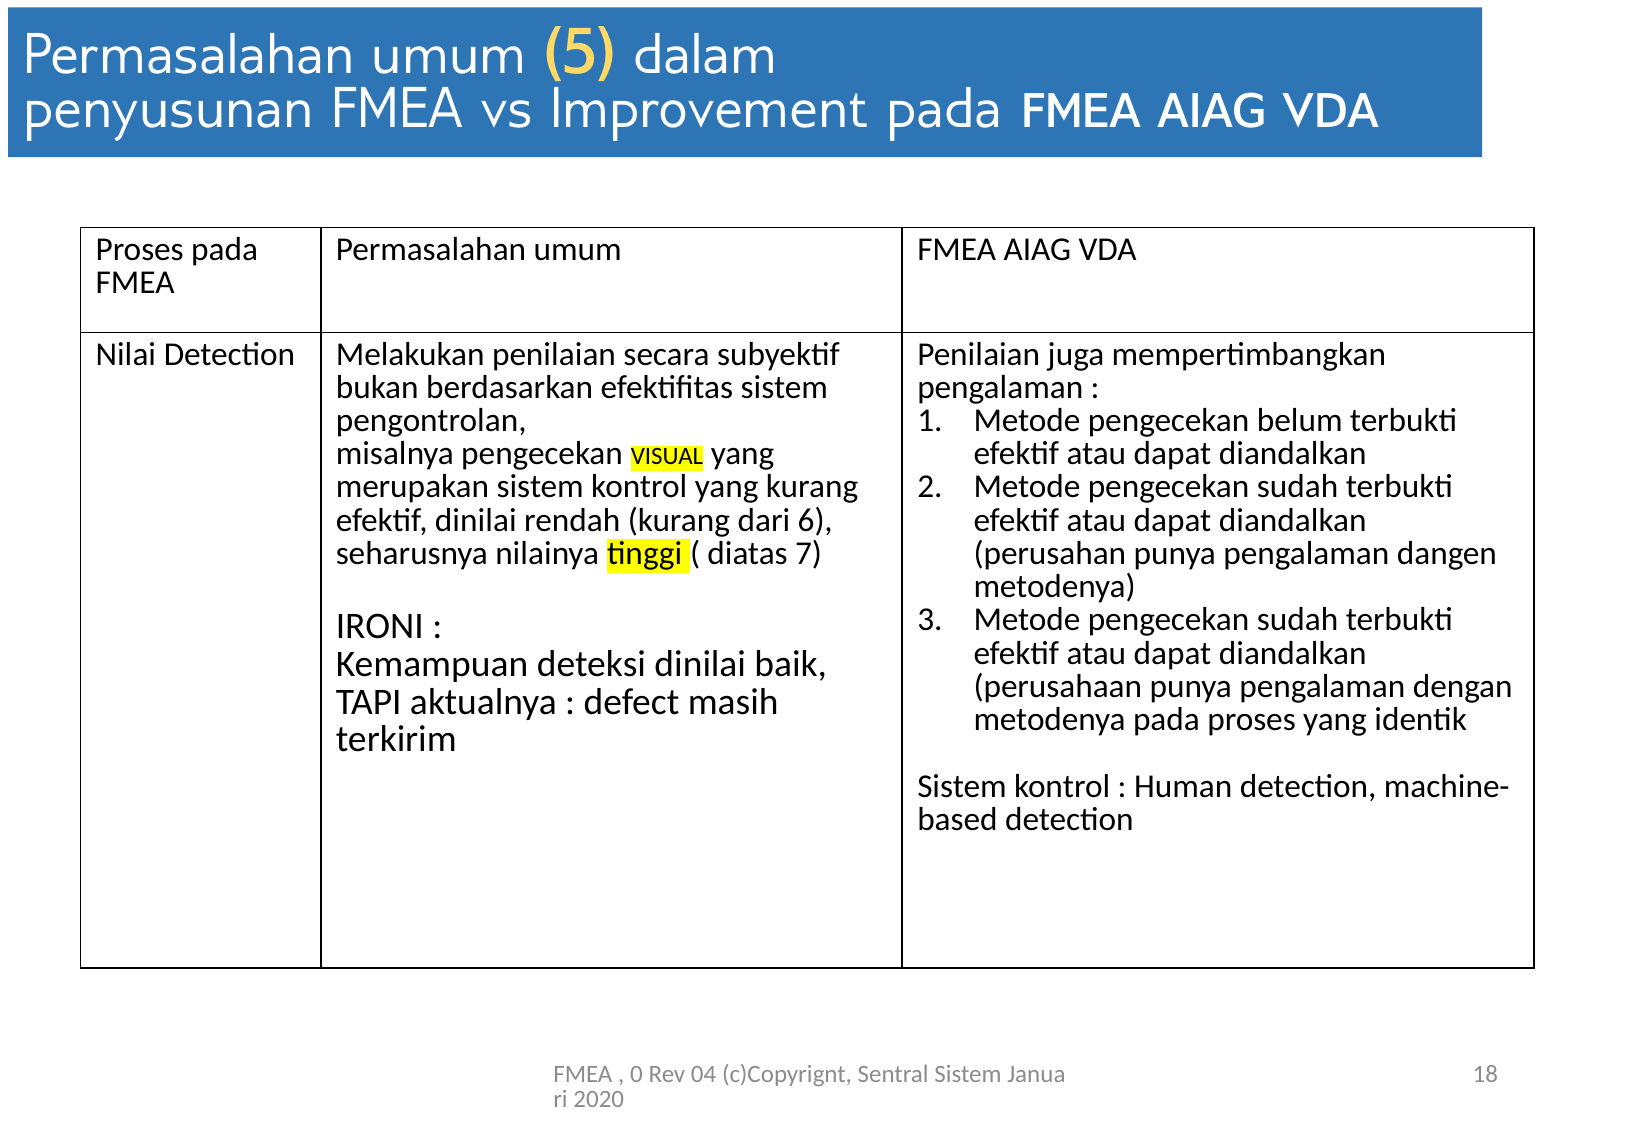

# Permasalahan umum (5) dalam penyusunan FMEA vs Improvement pada FMEA AIAG VDA
| Proses pada FMEA | Permasalahan umum | FMEA AIAG VDA |
| --- | --- | --- |
| Nilai Detection | Melakukan penilaian secara subyektif bukan berdasarkan efektifitas sistem pengontrolan, misalnya pengecekan VISUAL yang merupakan sistem kontrol yang kurang efektif, dinilai rendah (kurang dari 6), seharusnya nilainya tinggi ( diatas 7) IRONI : Kemampuan deteksi dinilai baik, TAPI aktualnya : defect masih terkirim | Penilaian juga mempertimbangkan pengalaman : Metode pengecekan belum terbukti efektif atau dapat diandalkan Metode pengecekan sudah terbukti efektif atau dapat diandalkan (perusahan punya pengalaman dangen metodenya) Metode pengecekan sudah terbukti efektif atau dapat diandalkan (perusahaan punya pengalaman dengan metodenya pada proses yang identik Sistem kontrol : Human detection, machine-based detection |
FMEA , 0 Rev 04 (c)Copyrignt, Sentral Sistem Januari 2020
18